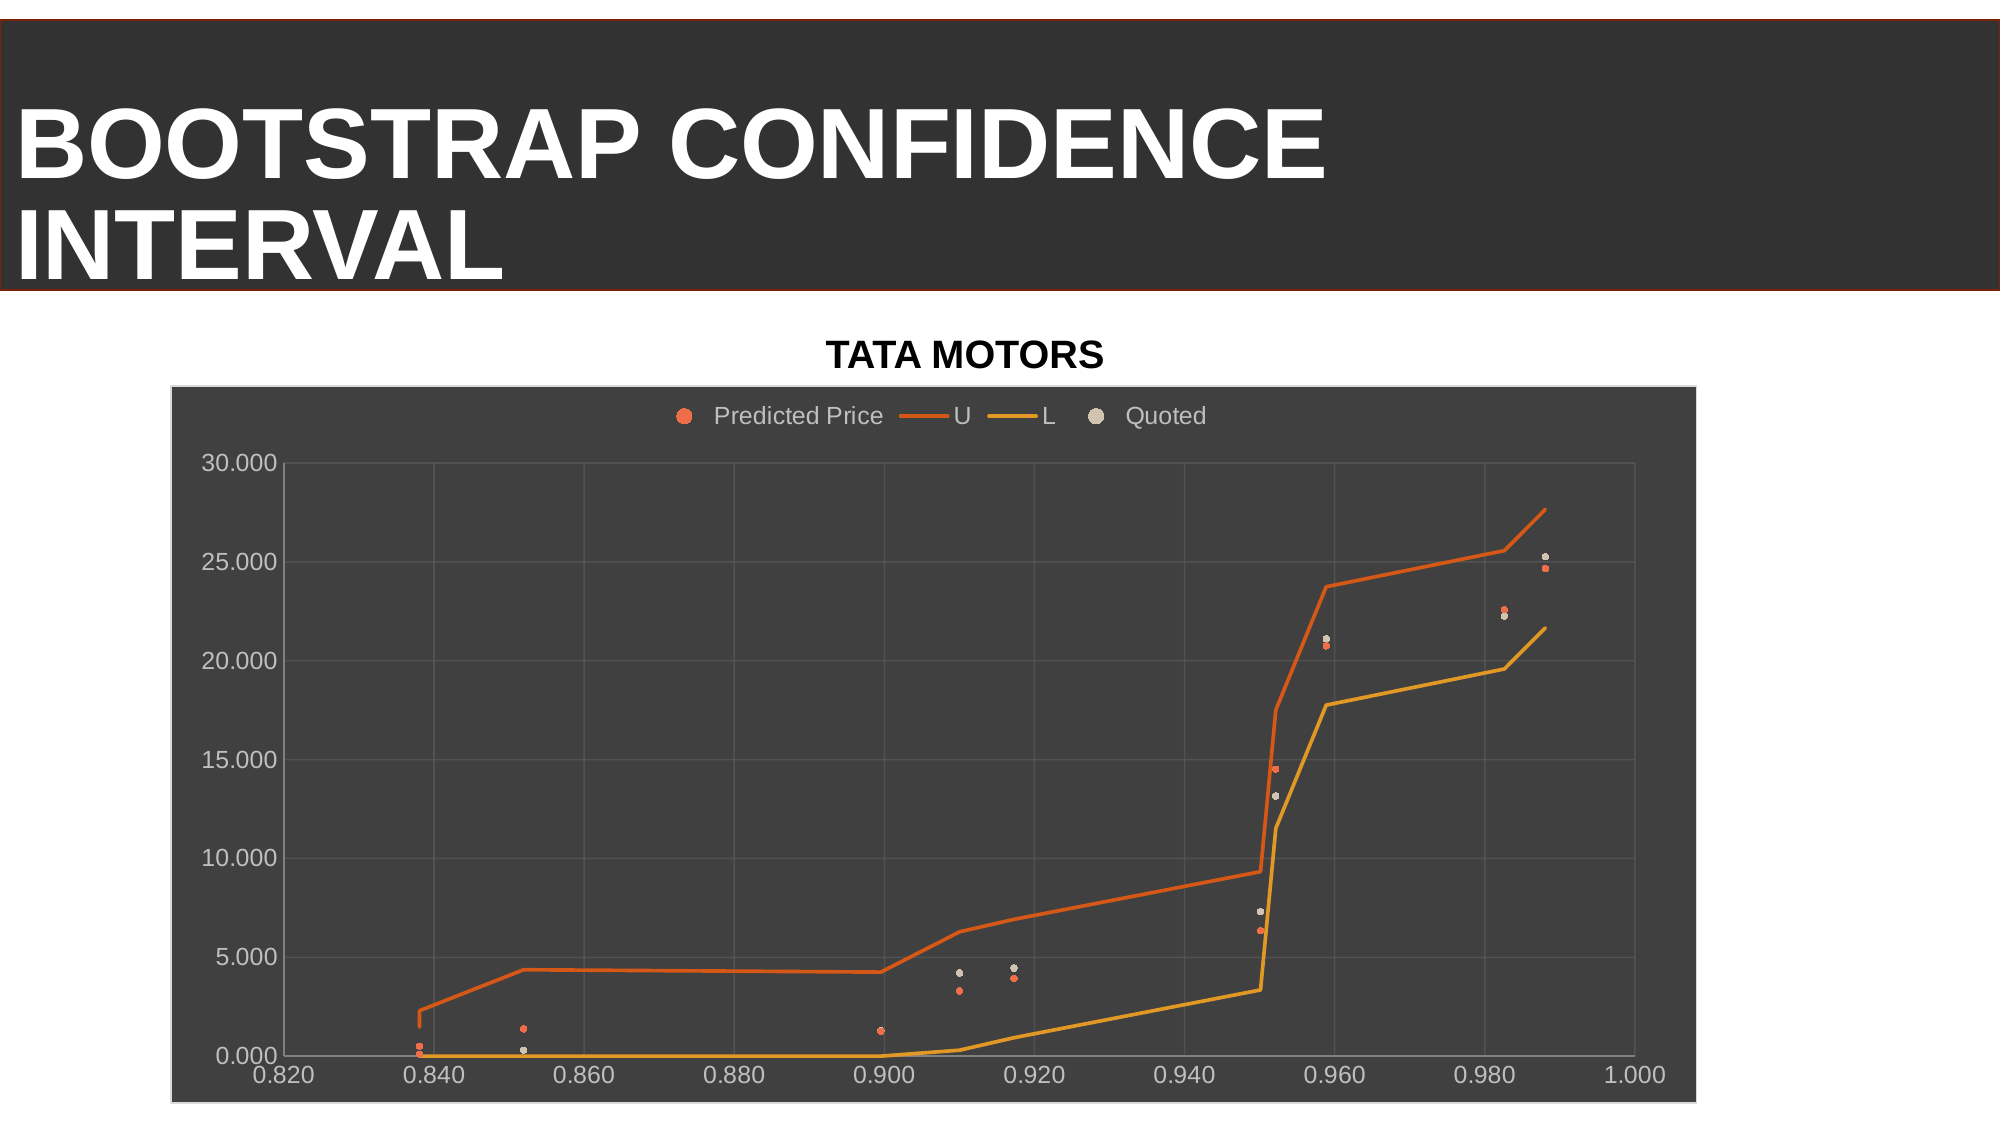

# Bootstrap Confidence Interval
TATA MOTORS

### Chart

| Category | Predicted Price | U | L | Quoted |
|---|---|---|---|---|